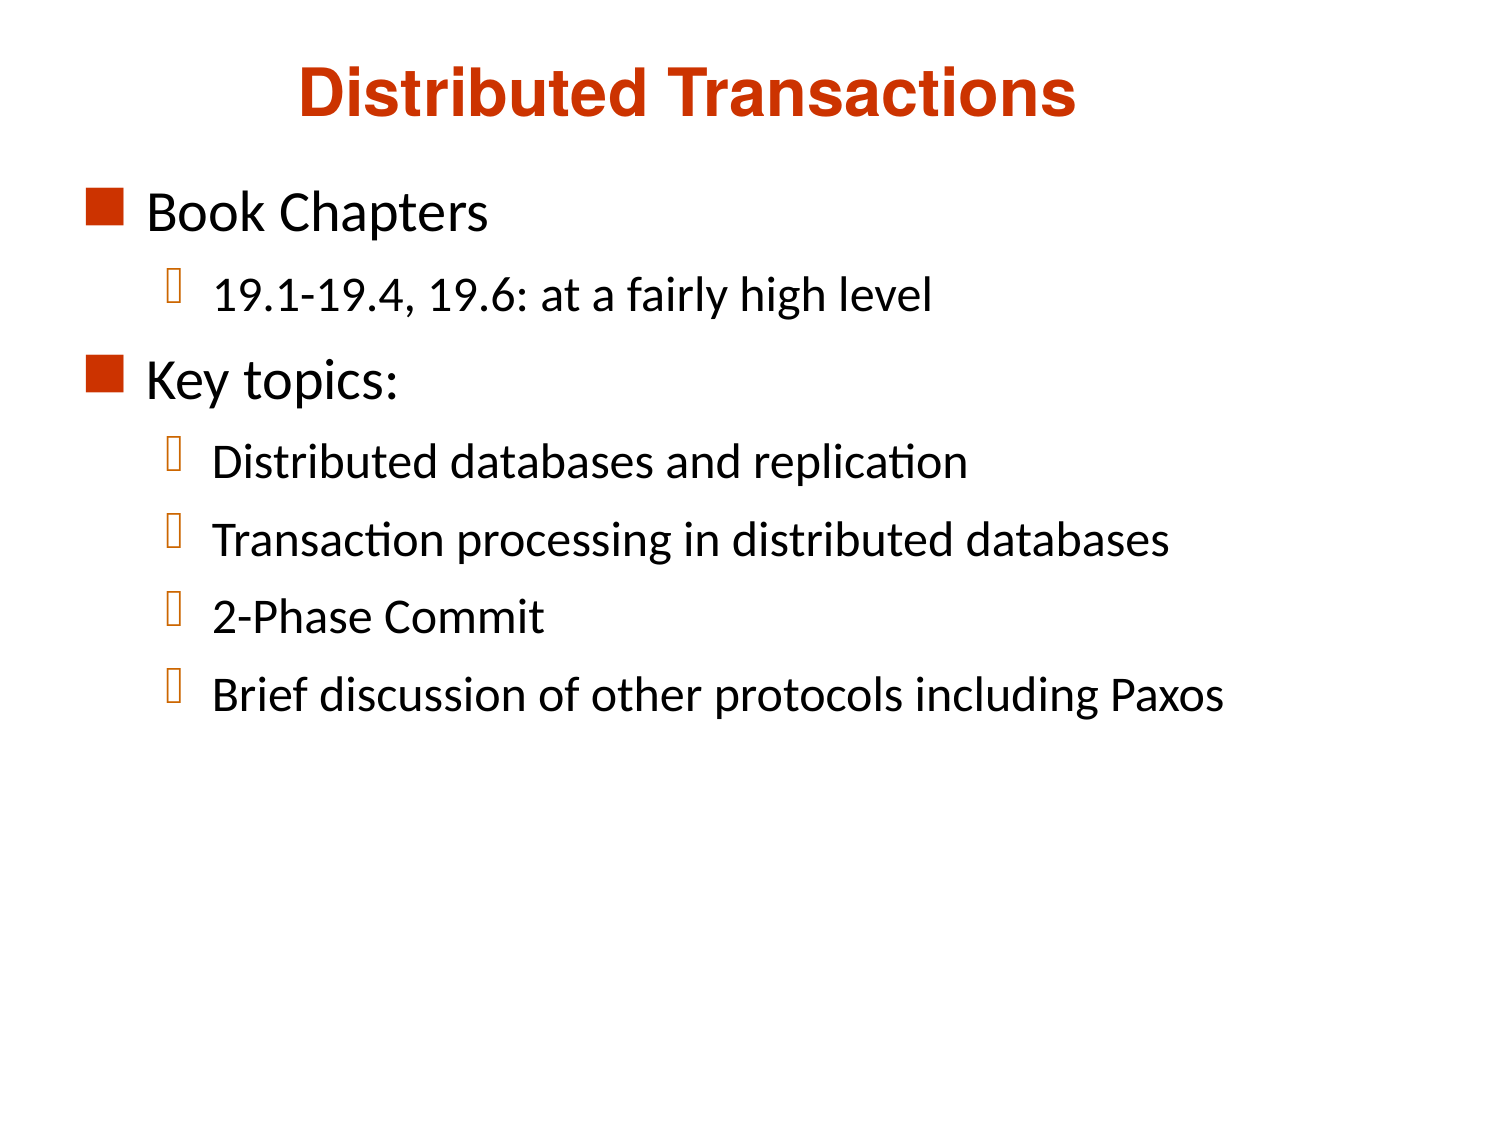

# Distributed Transactions
Book Chapters
19.1-19.4, 19.6: at a fairly high level
Key topics:
Distributed databases and replication
Transaction processing in distributed databases
2-Phase Commit
Brief discussion of other protocols including Paxos